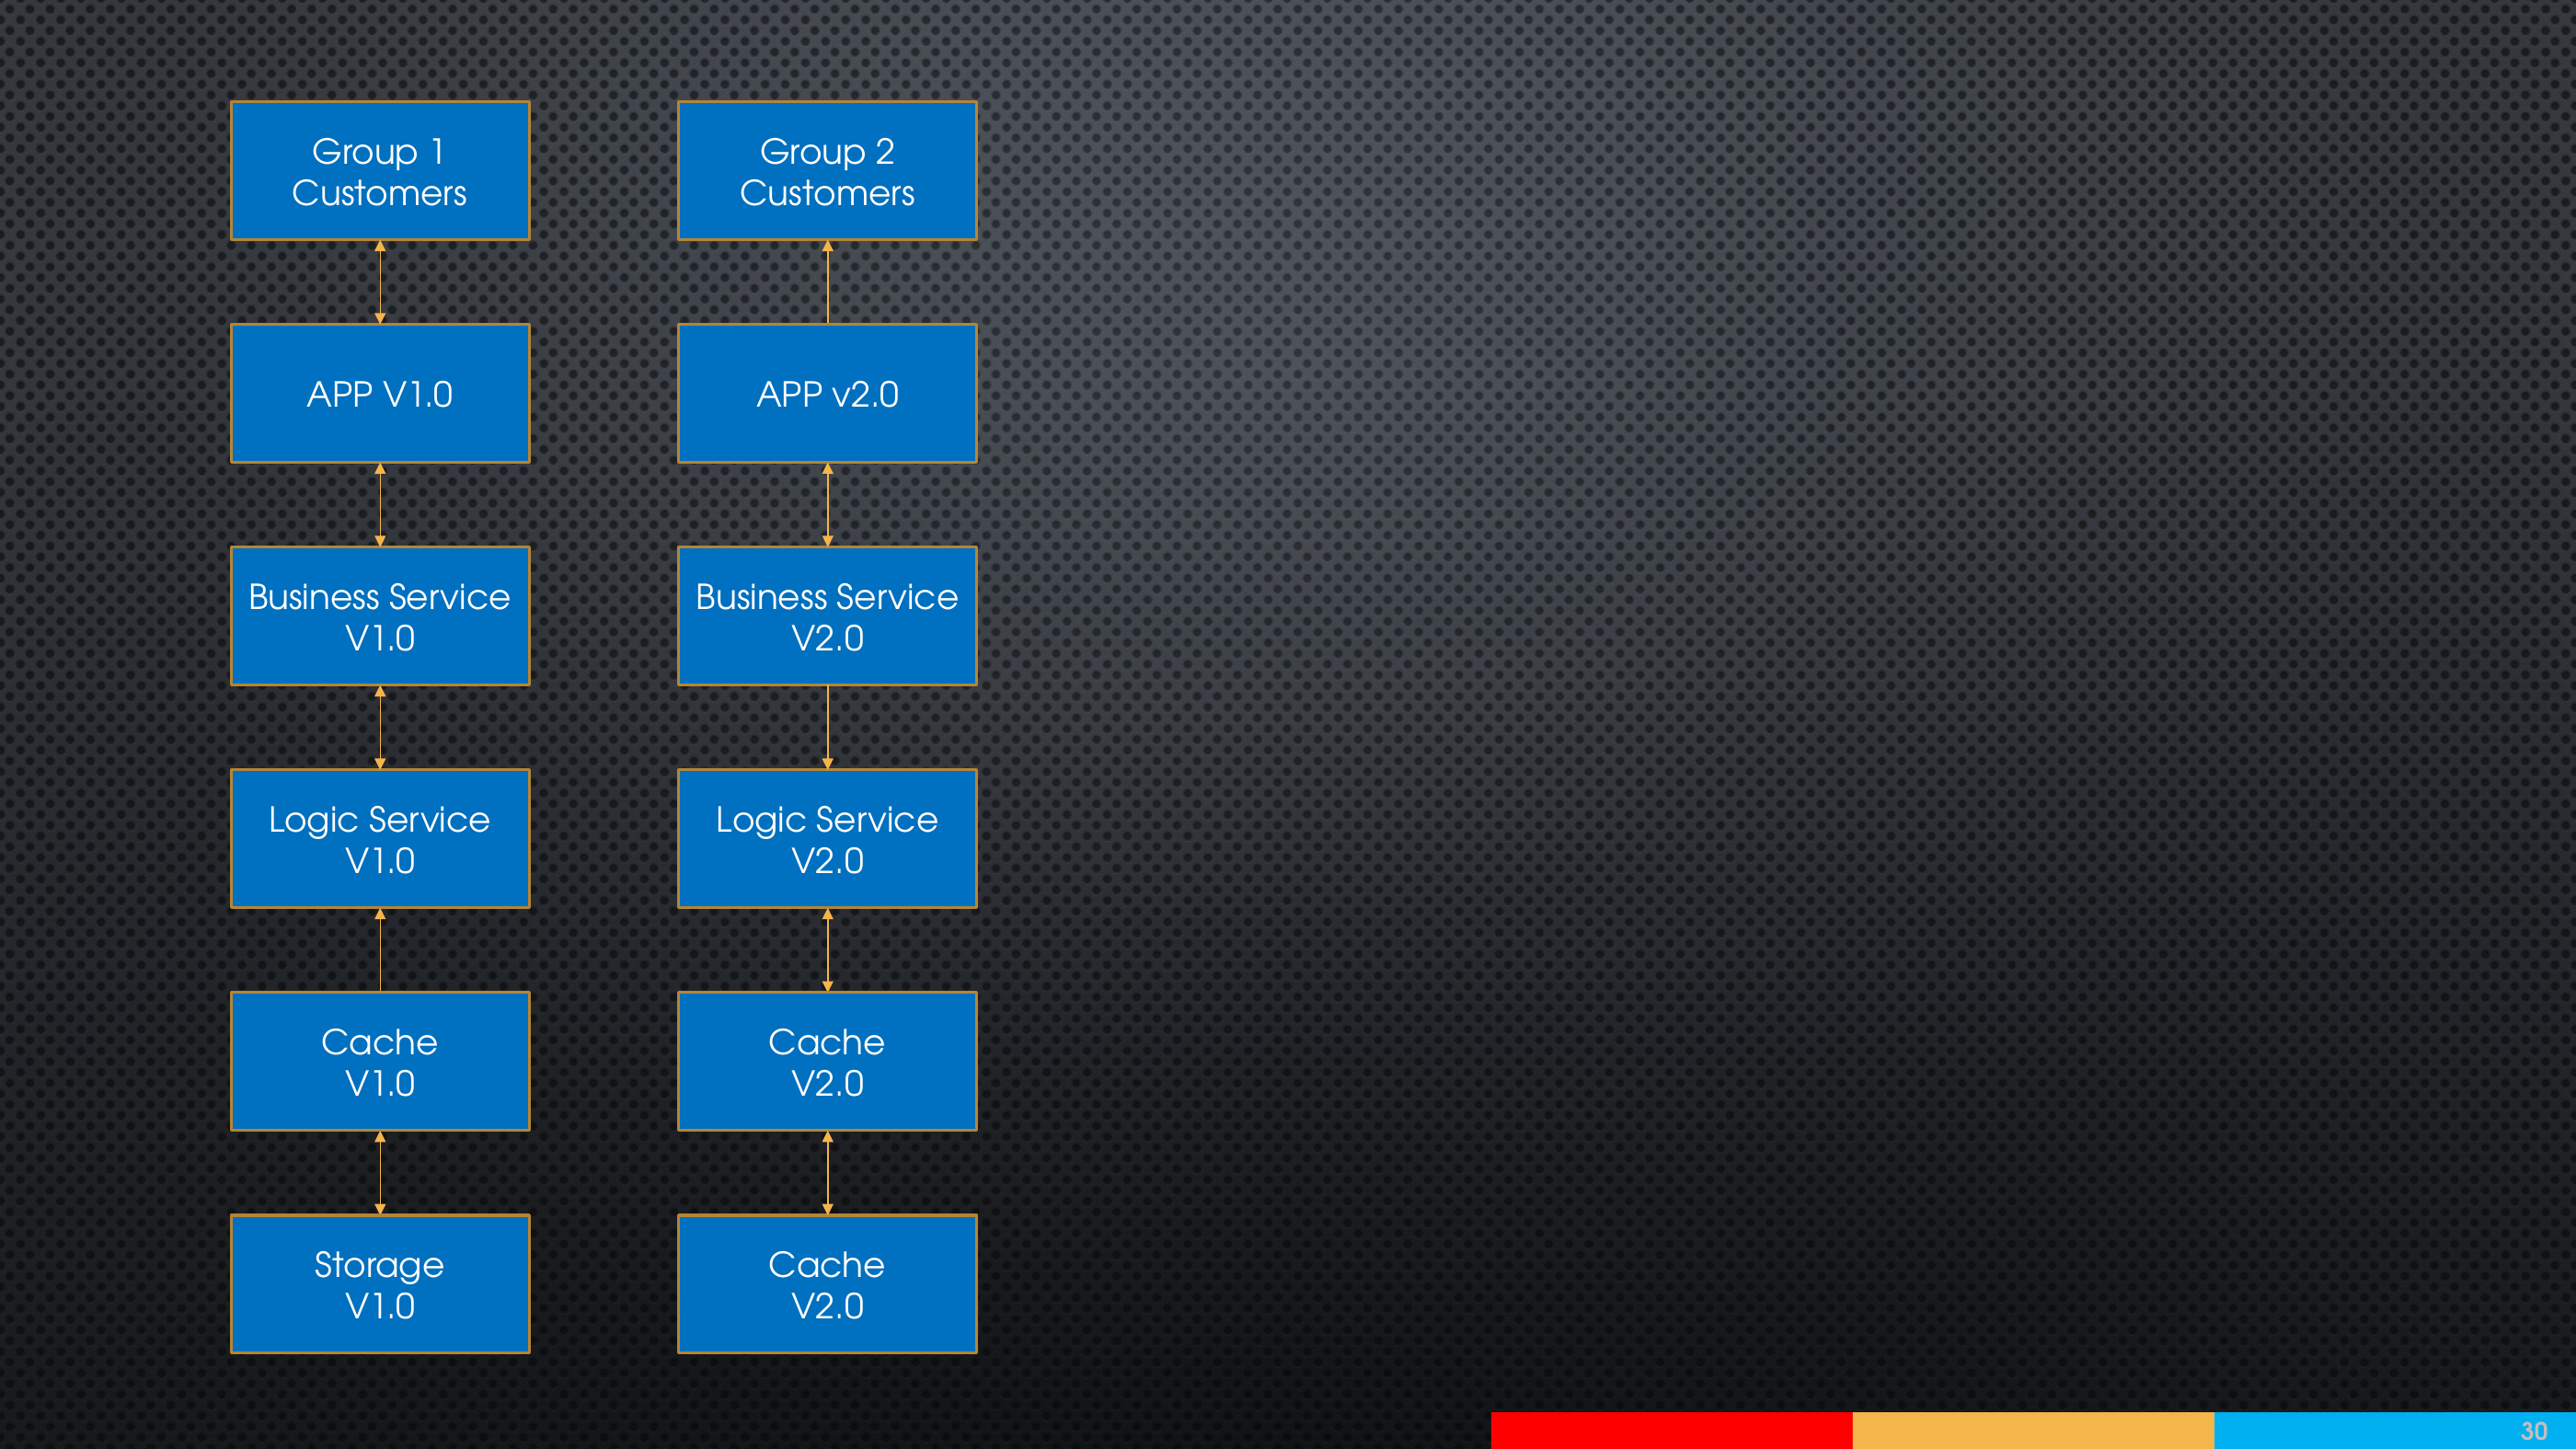

Group 1
Customers
Group 2
Customers
APP V1.0
APP v2.0
Business Service V1.0
Business Service V2.0
Logic Service V1.0
Logic Service V2.0
Cache
V1.0
Cache
V2.0
Storage
V1.0
Cache
V2.0